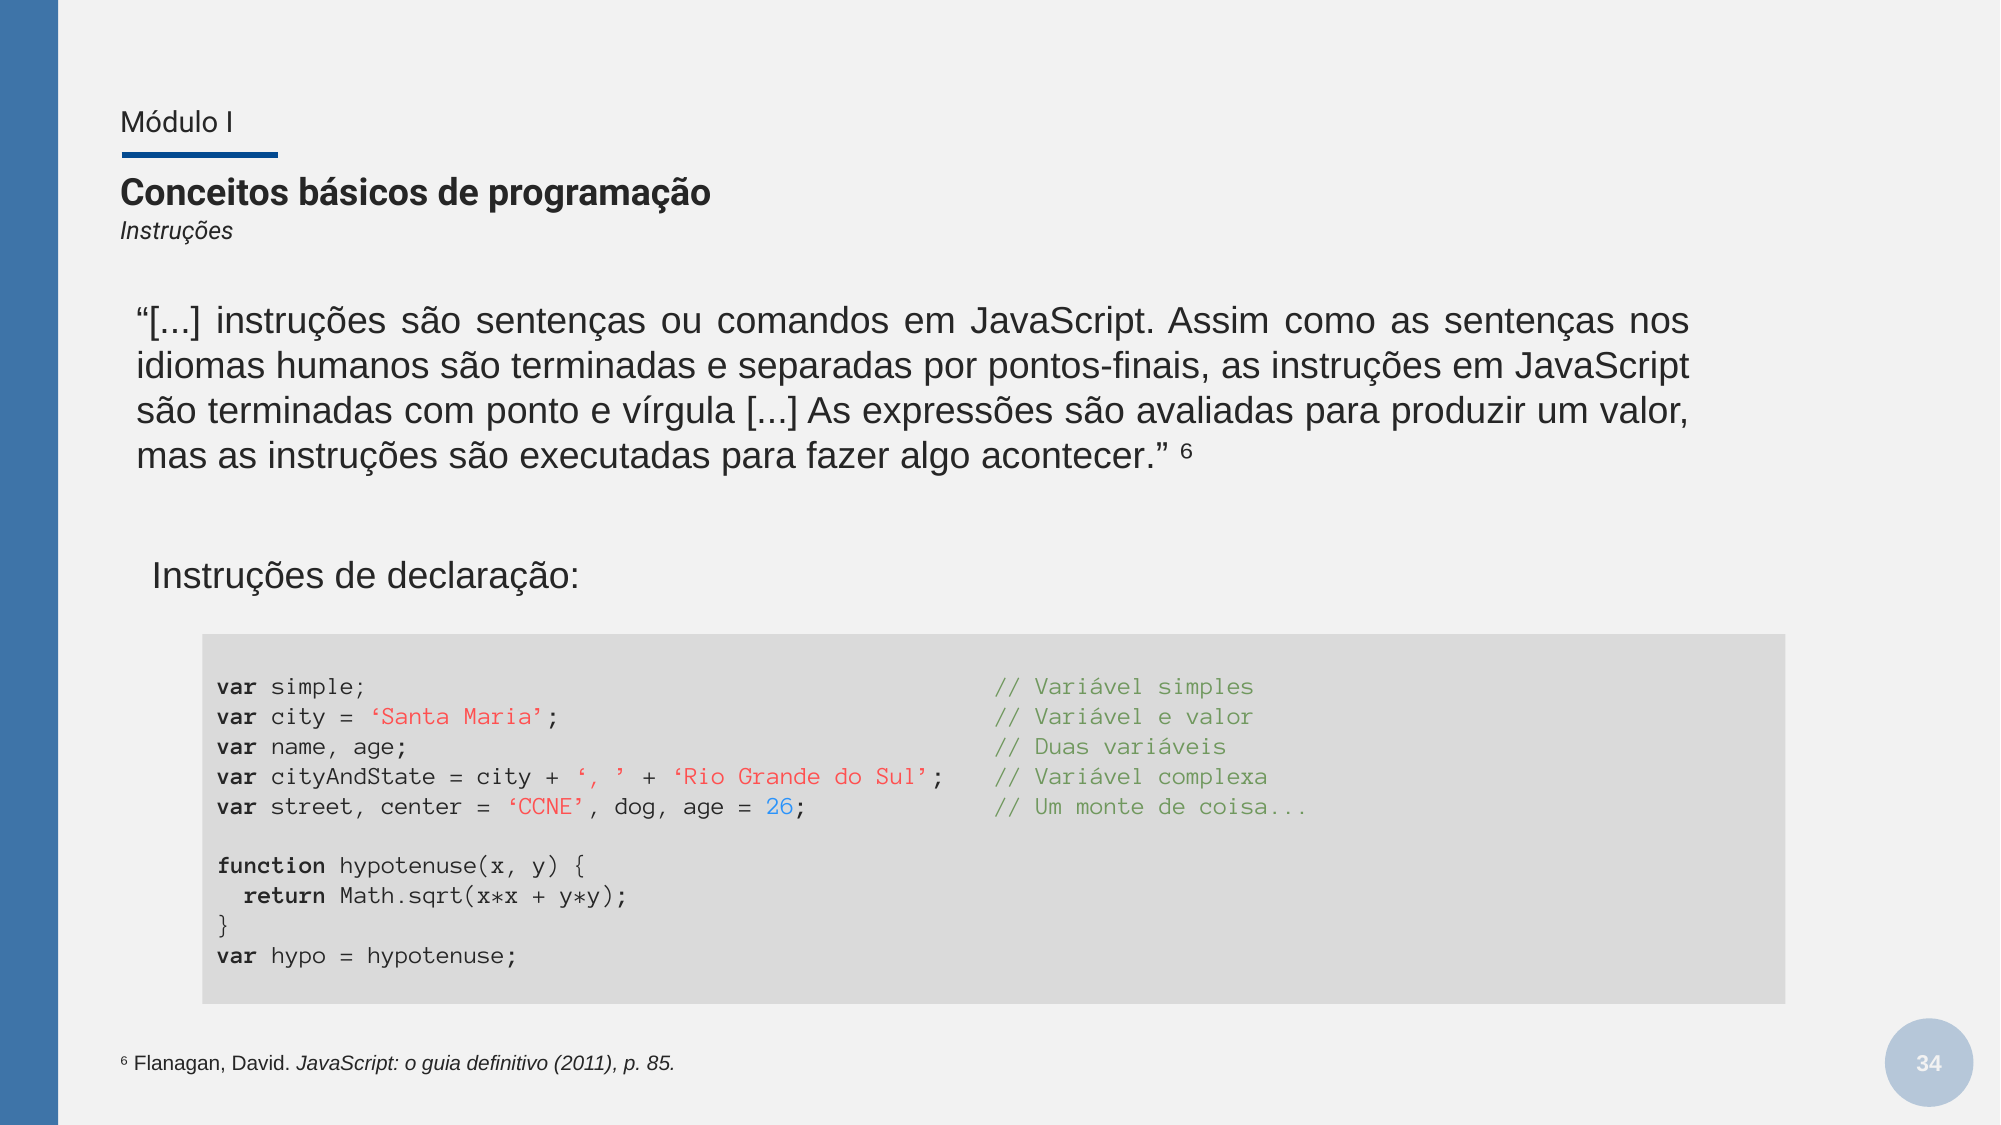

# Módulo I
Conceitos básicos de programação
Instruções
“[...] instruções são sentenças ou comandos em JavaScript. Assim como as sentenças nos idiomas humanos são terminadas e separadas por pontos-finais, as instruções em JavaScript são terminadas com ponto e vírgula [...] As expressões são avaliadas para produzir um valor, mas as instruções são executadas para fazer algo acontecer.” ⁶

Instruções de declaração:
var simple;				  // Variável simples
var city = ‘Santa Maria’;			  // Variável e valor
var name, age;				  // Duas variáveis
var cityAndState = city + ‘, ’ + ‘Rio Grande do Sul’;	  // Variável complexa
var street, center = ‘CCNE’, dog, age = 26;		  // Um monte de coisa...

function hypotenuse(x, y) {
  return Math.sqrt(x*x + y*y);
}
var hypo = hypotenuse;
34
⁶ Flanagan, David. JavaScript: o guia definitivo (2011), p. 85.